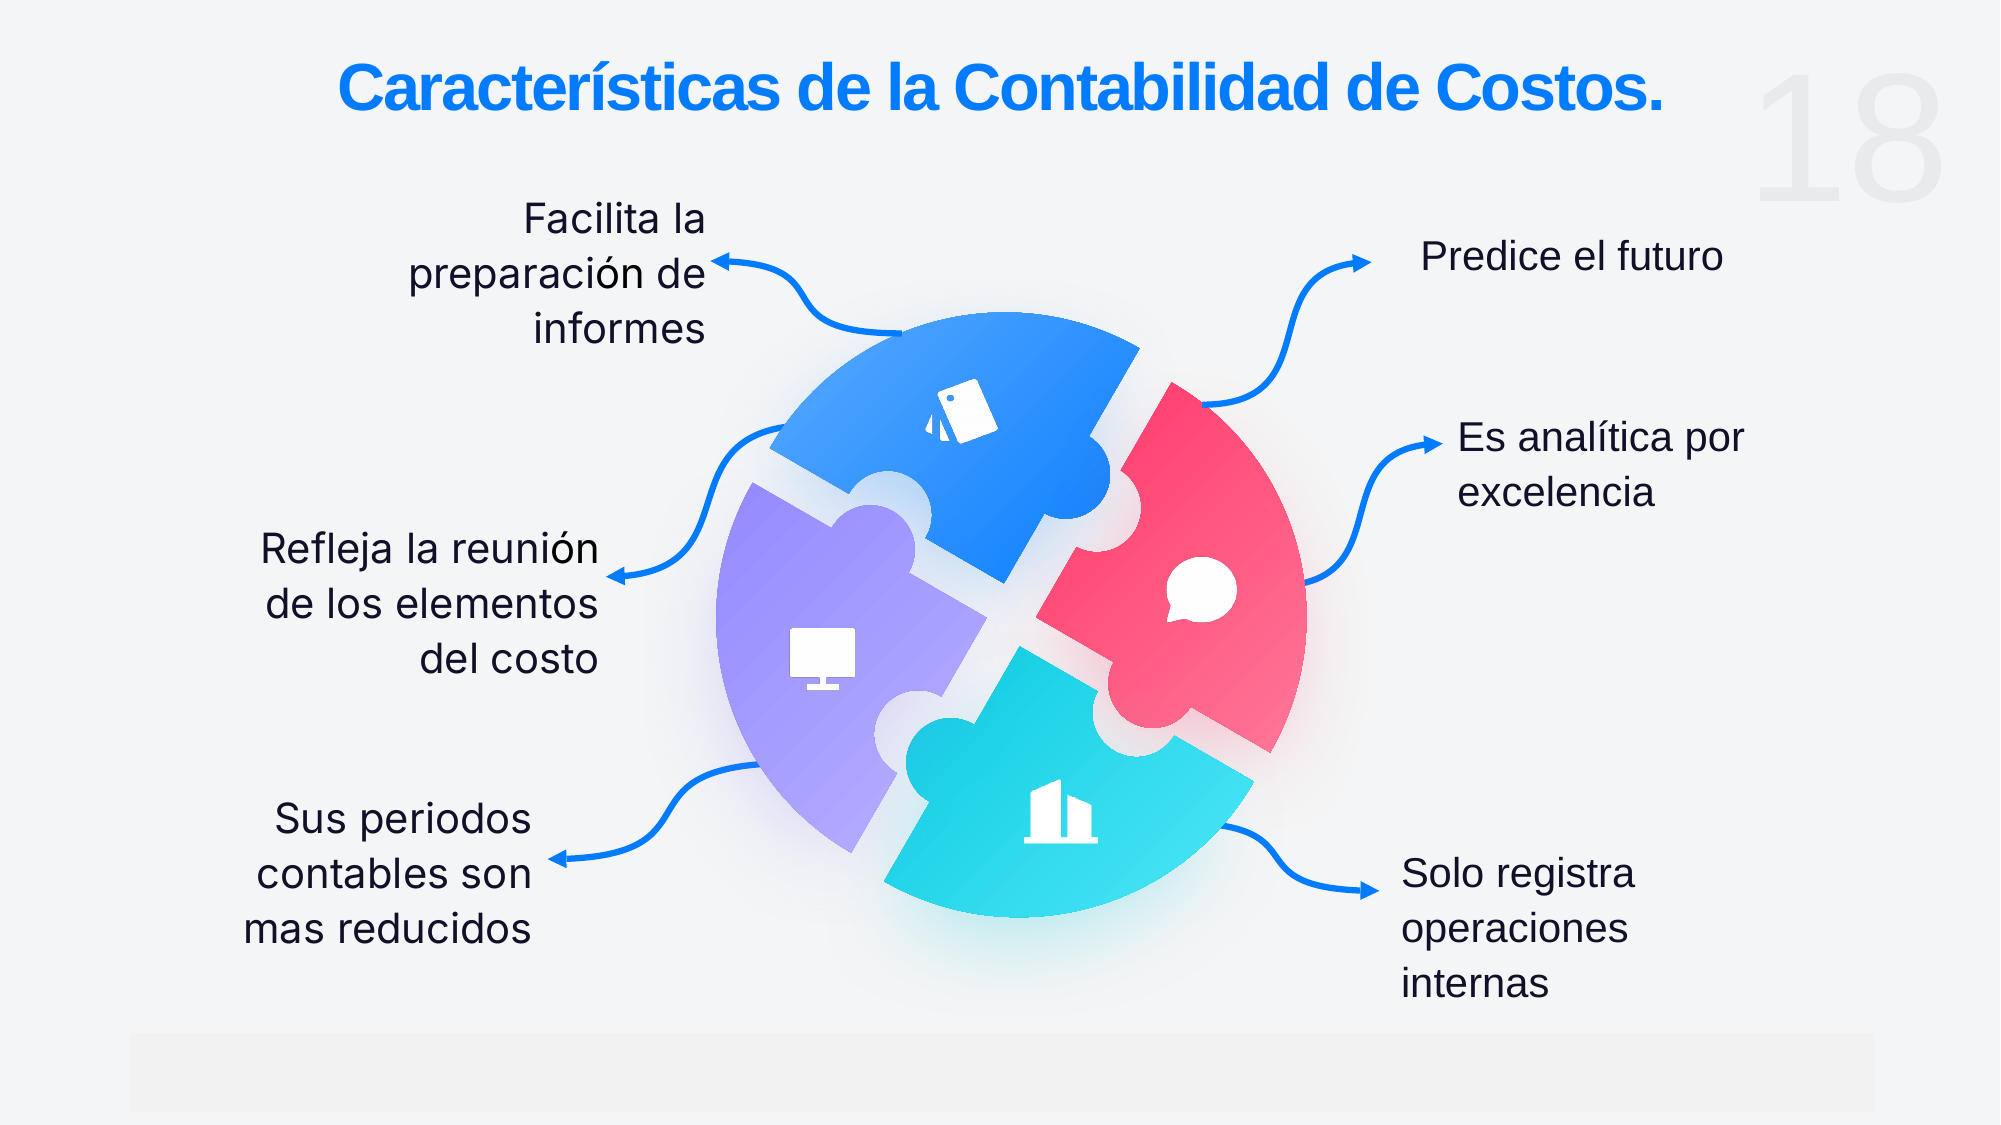

Características de la Contabilidad de Costos.

Facilita la preparación de informes

Predice el futuro

Es analítica por excelencia

Refleja la reunión de los elementos del costo

Sus periodos contables son mas reducidos

Solo registra operaciones internas